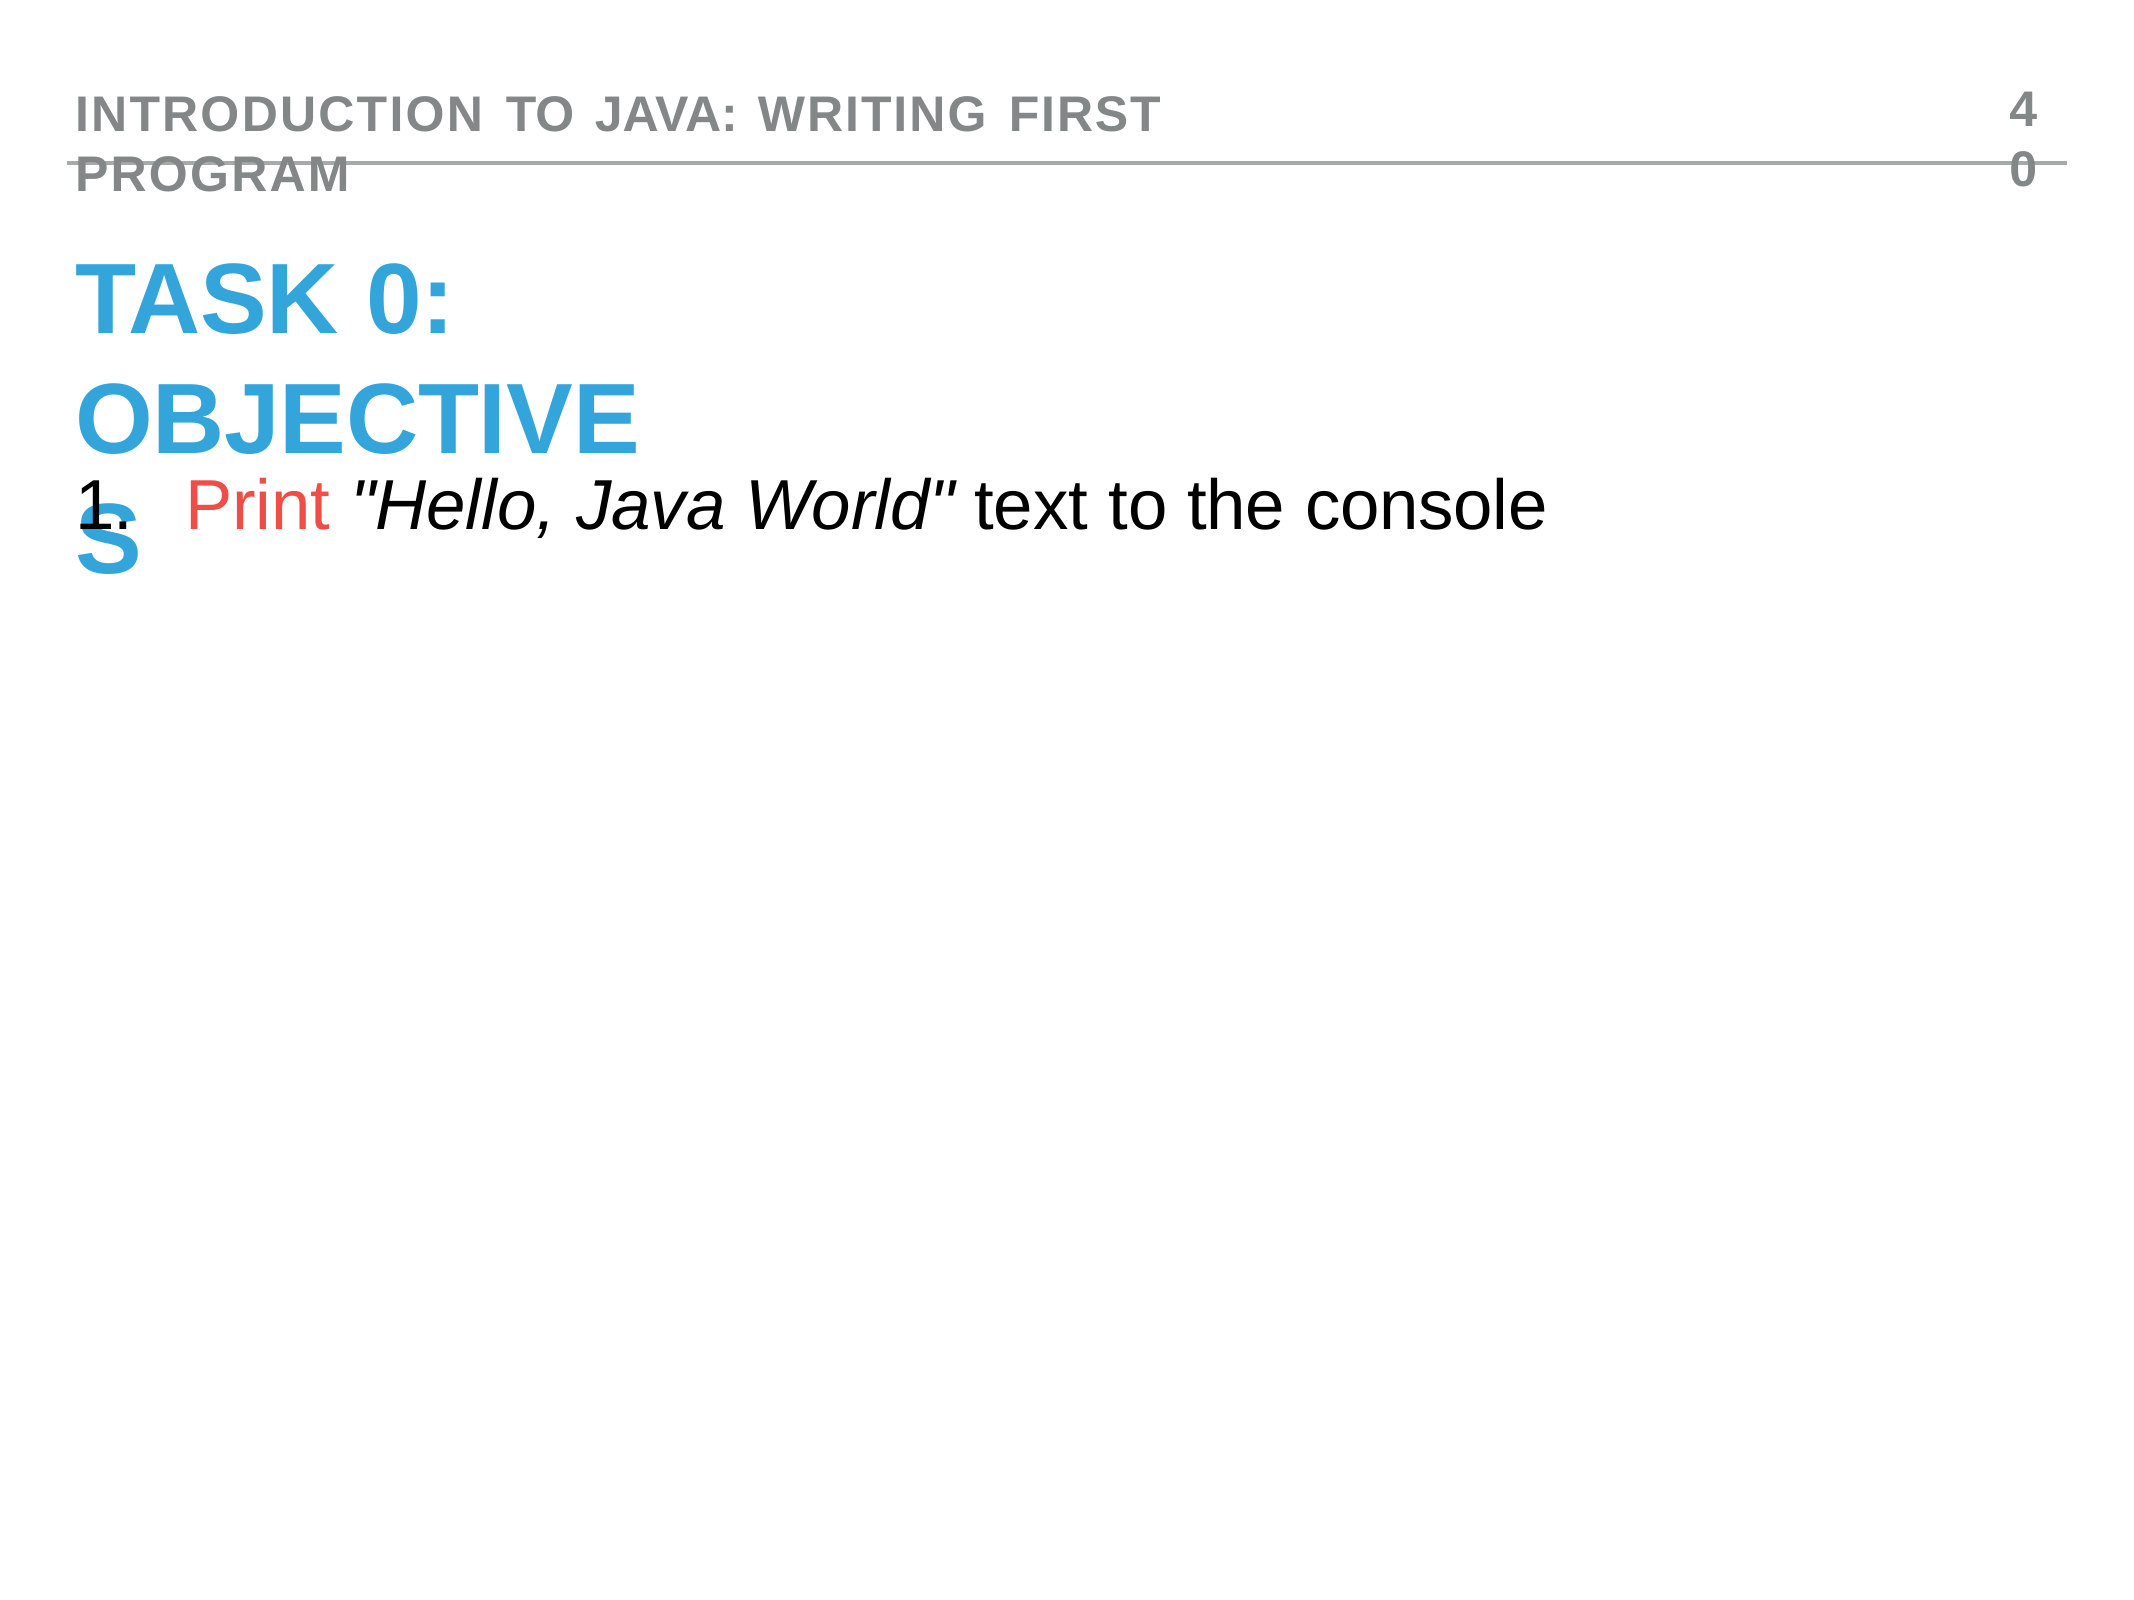

40
INTRODUCTION TO JAVA: WRITING FIRST PROGRAM
TASK 0: OBJECTIVES
1.	Print "Hello, Java World" text to the console